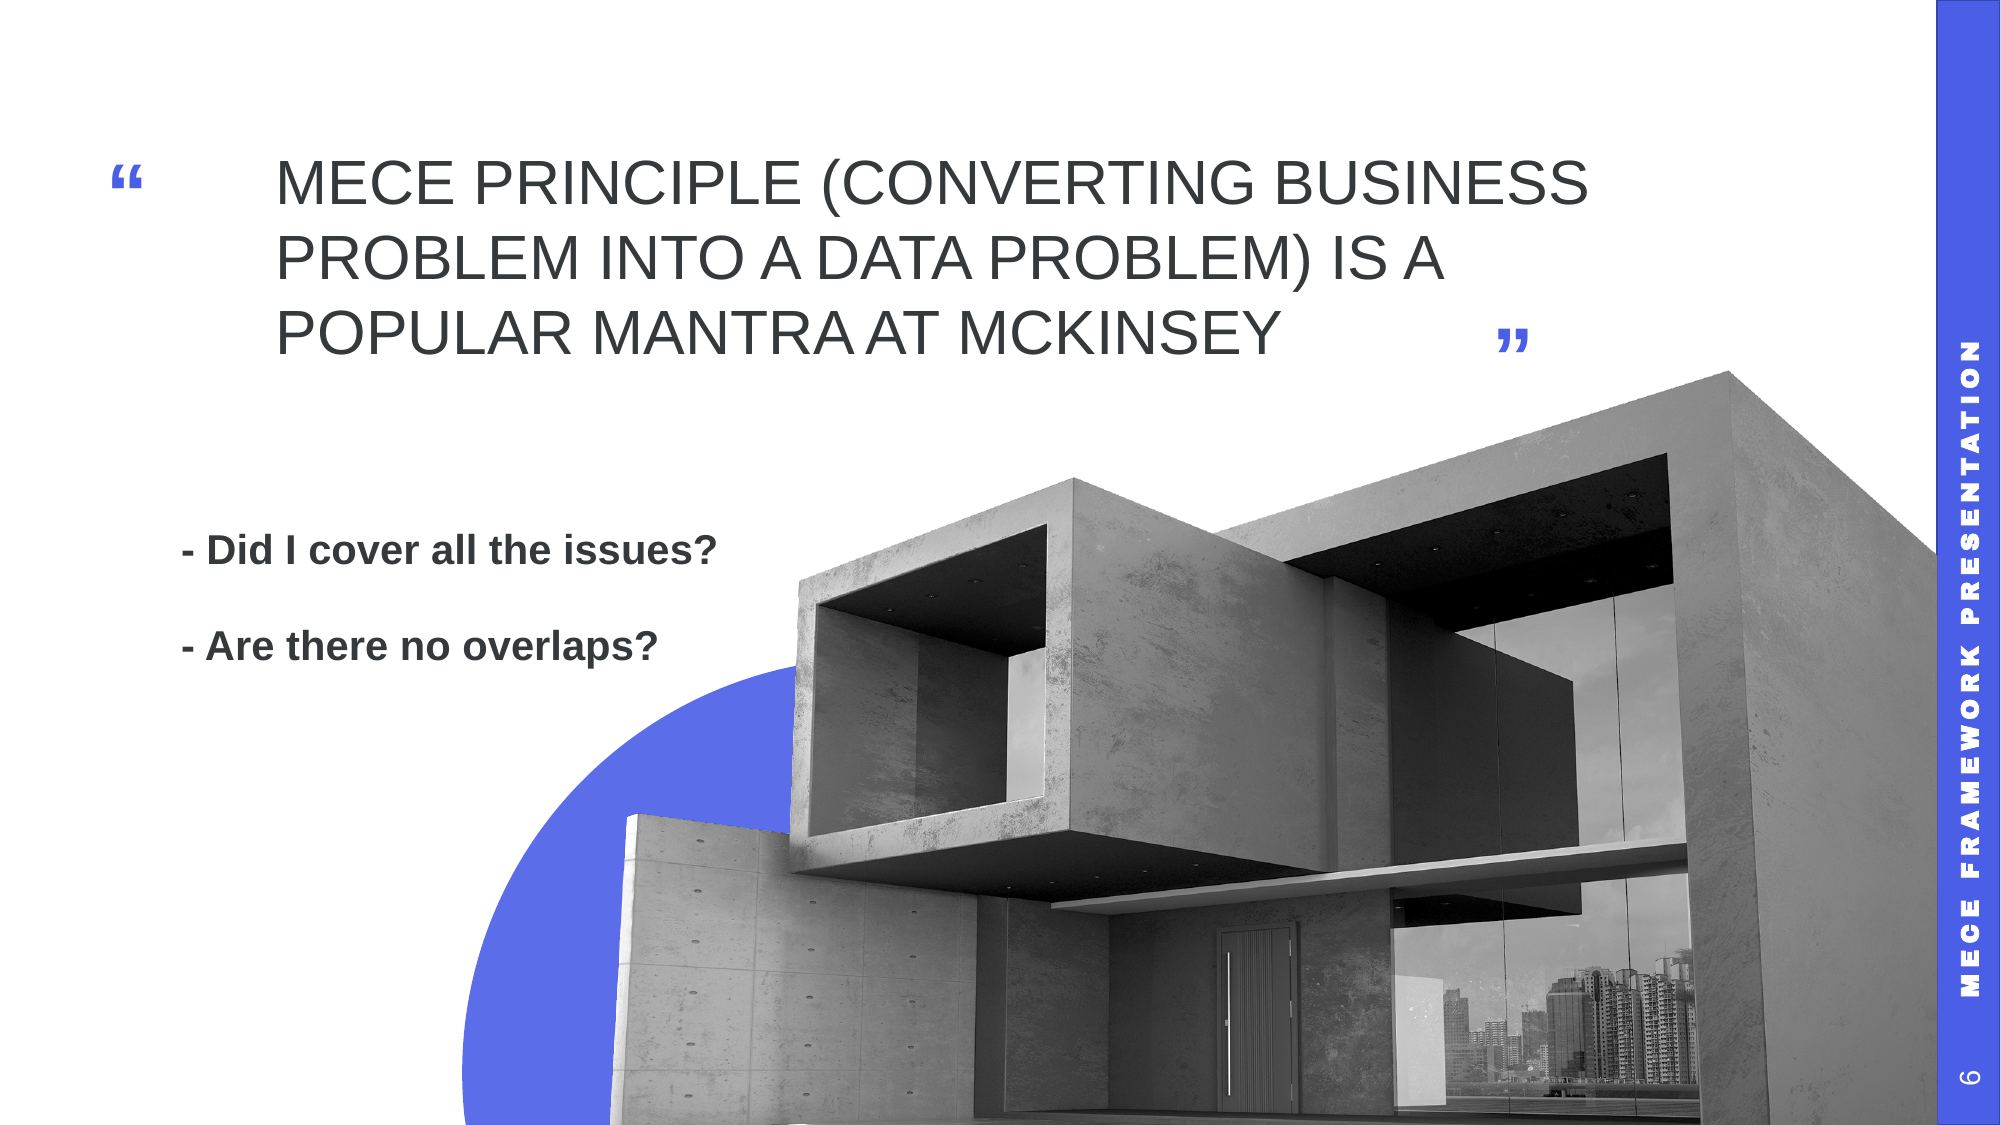

“
# MECE Principle (Converting business problem into a data problem) is a popular mantra at McKinsey
”
MECE Framework Presentation
- Did I cover all the issues?
- Are there no overlaps?
6